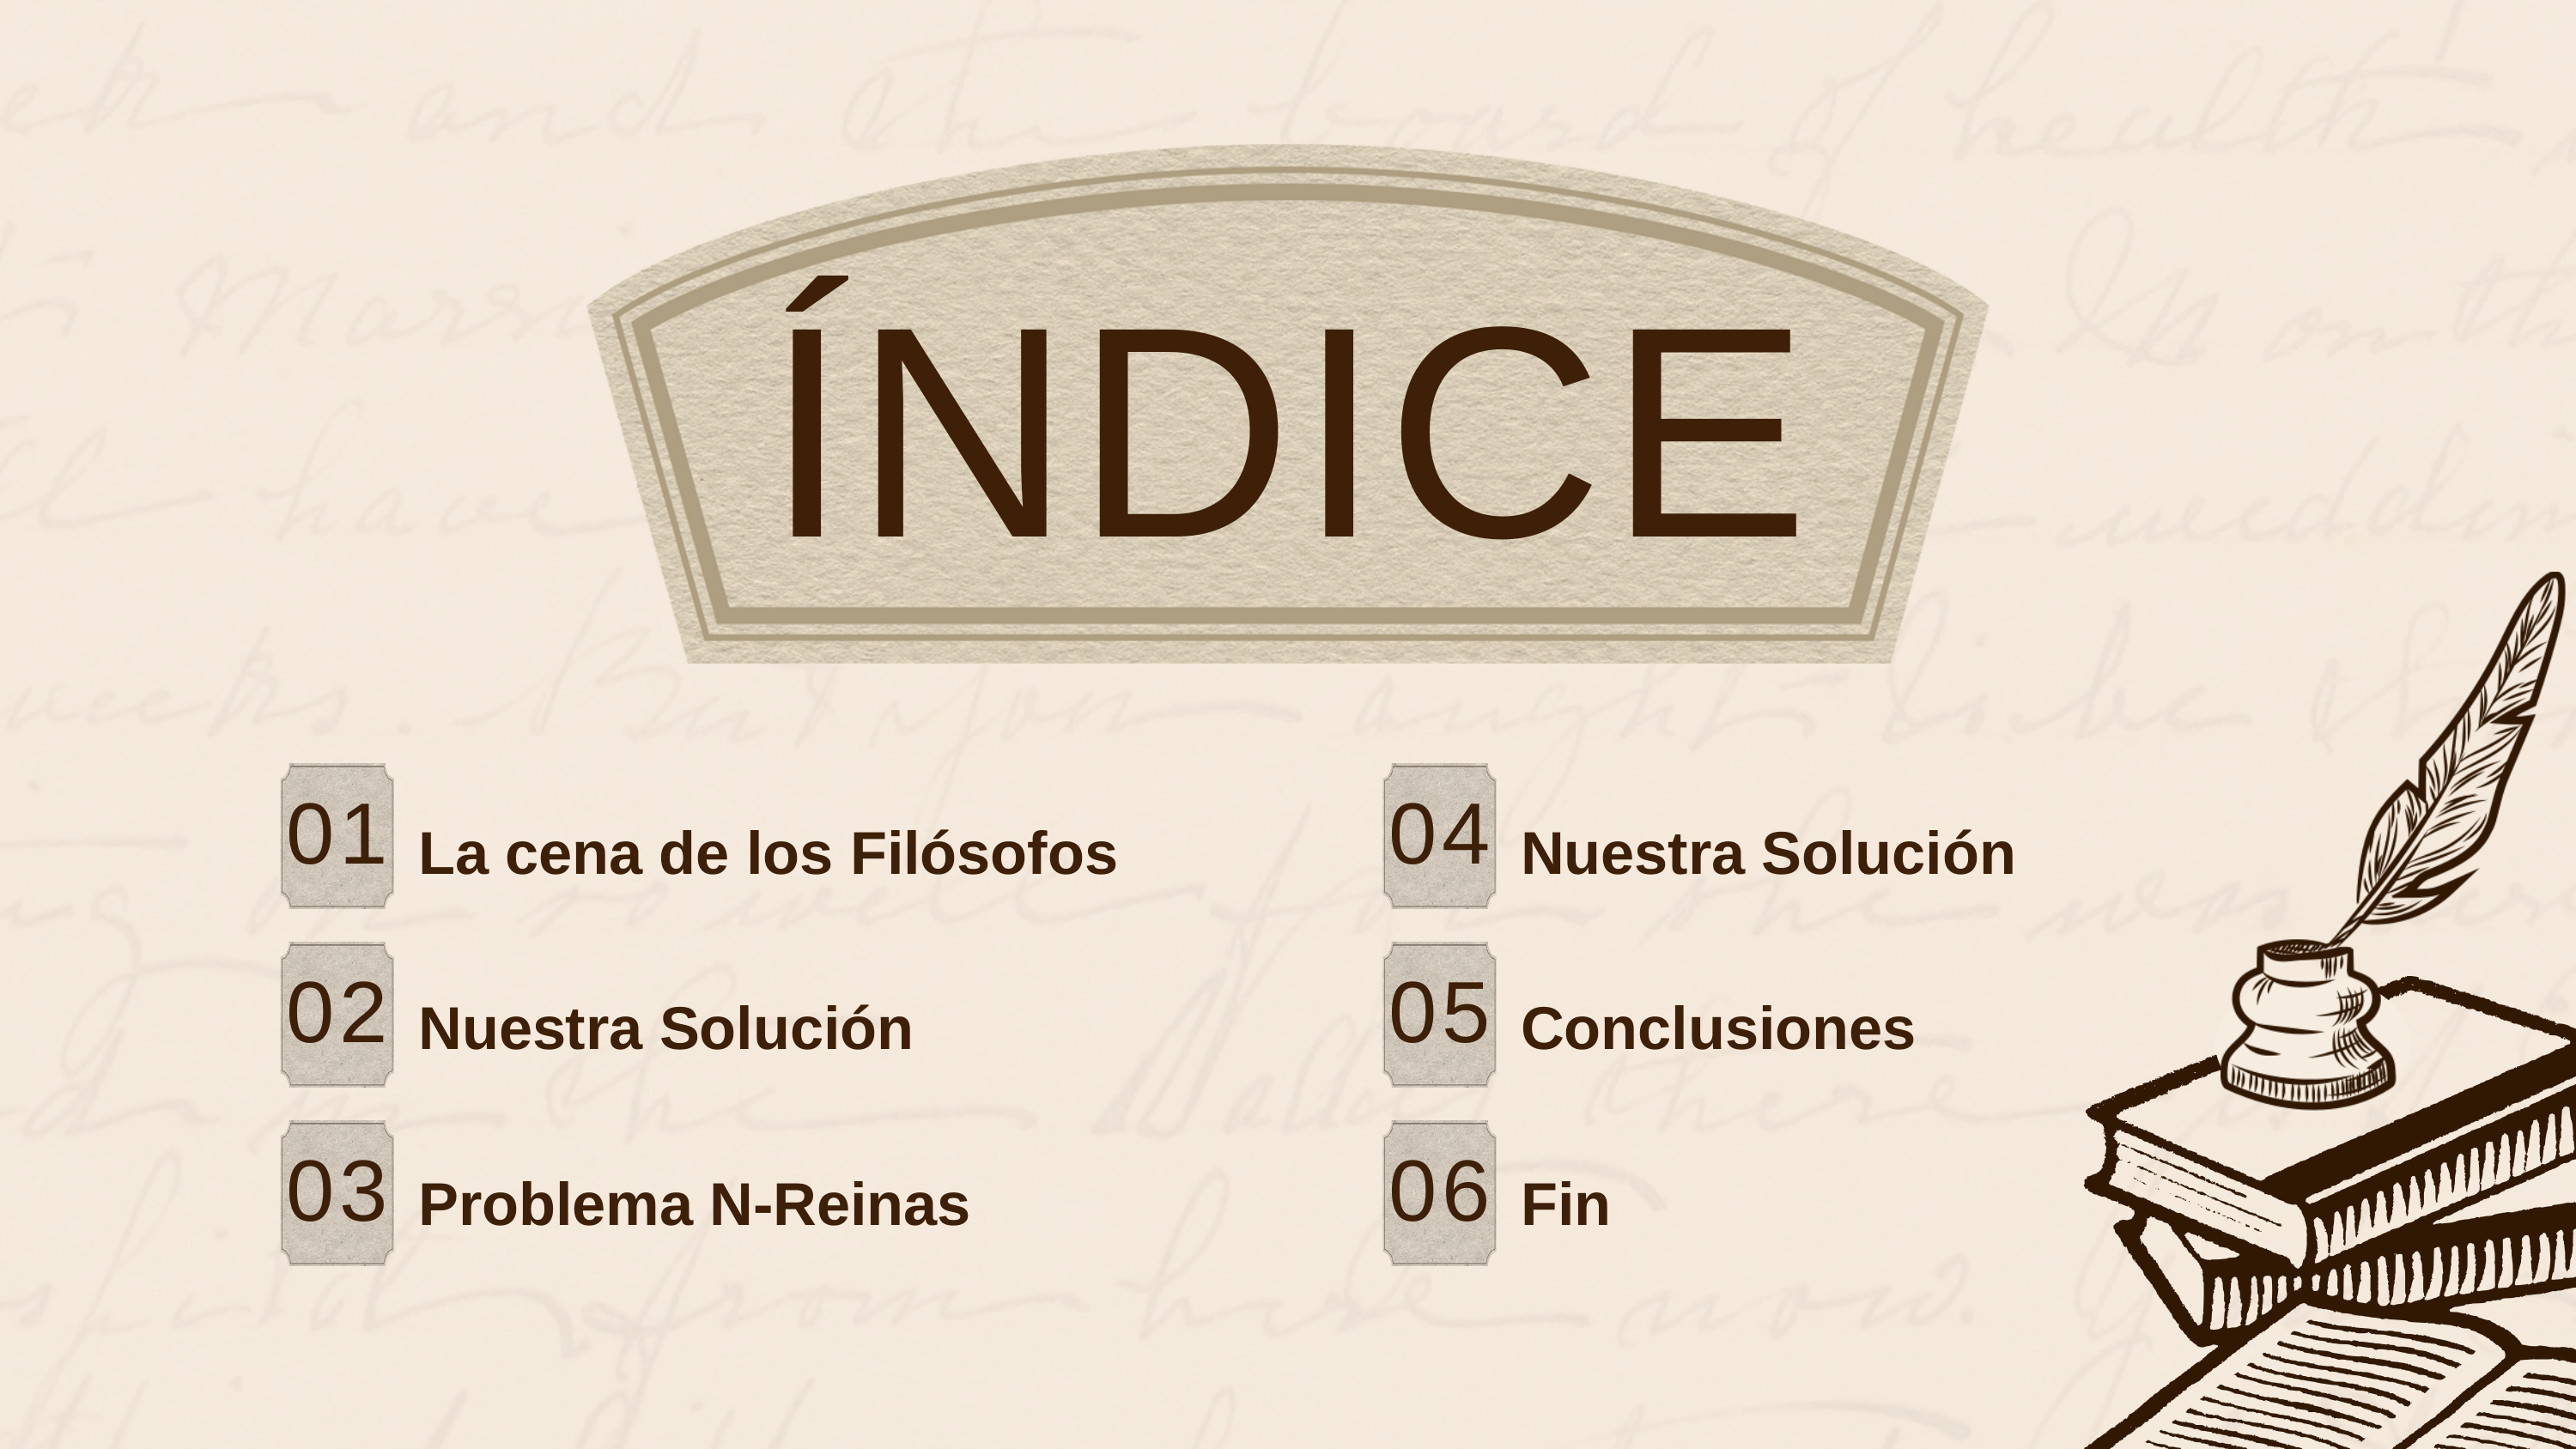

ÍNDICE

01

04
La cena de los Filósofos
Nuestra Solución

02

05
Nuestra Solución
Conclusiones

03

06
Problema N-Reinas
Fin